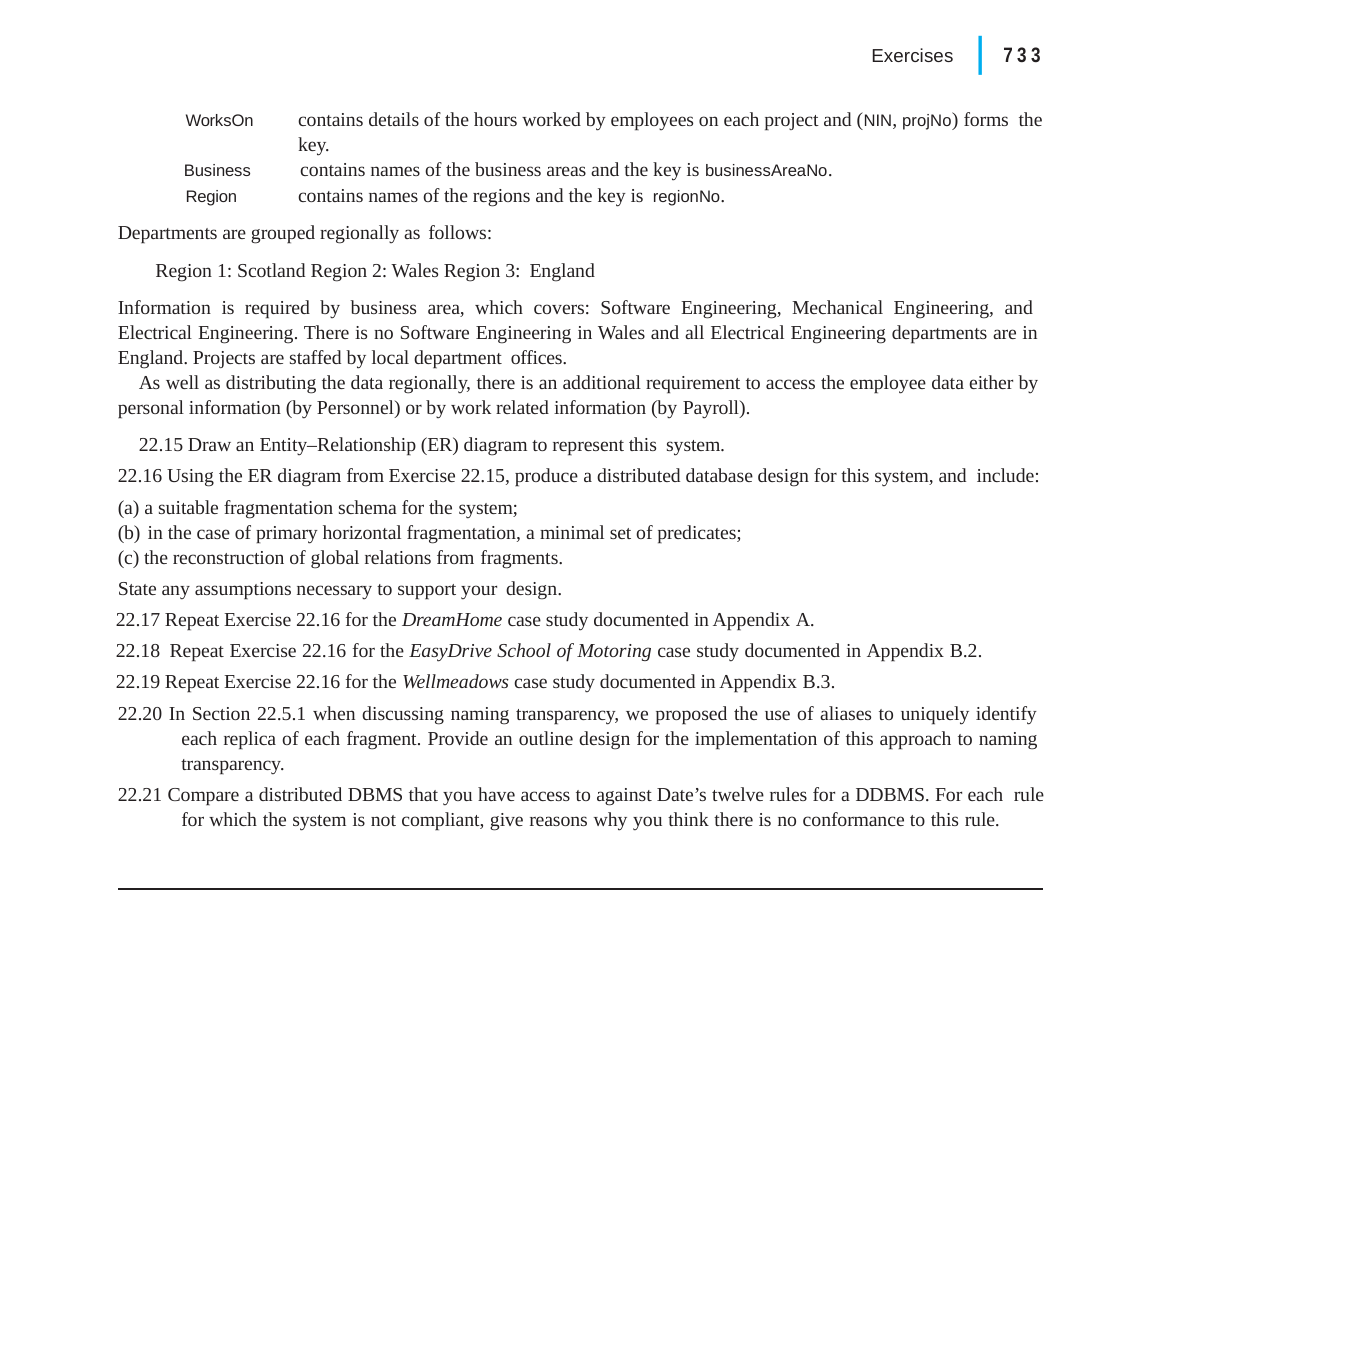

|
Exercises	733
WorksOn	contains details of the hours worked by employees on each project and (NIN, projNo) forms  the key.
Business	contains names of the business areas and the key is businessAreaNo.
contains names of the regions and the key is regionNo.
Region
Departments are grouped regionally as follows:
Region 1: Scotland Region 2: Wales Region 3: England
Information is required by business area, which covers: Software Engineering, Mechanical Engineering, and  Electrical Engineering. There is no Software Engineering in Wales and all Electrical Engineering departments are in  England. Projects are staffed by local department offices.
As well as distributing the data regionally, there is an additional requirement to access the employee data either by  personal information (by Personnel) or by work related information (by Payroll).
22.15 Draw an Entity–Relationship (ER) diagram to represent this system.
22.16 Using the ER diagram from Exercise 22.15, produce a distributed database design for this system, and  include:
(a) a suitable fragmentation schema for the system;
(b) in the case of primary horizontal fragmentation, a minimal set of predicates;
(c) the reconstruction of global relations from fragments.
State any assumptions necessary to support your design.
22.17 Repeat Exercise 22.16 for the DreamHome case study documented in Appendix A.
22.18 Repeat Exercise 22.16 for the EasyDrive School of Motoring case study documented in Appendix B.2.
22.19 Repeat Exercise 22.16 for the Wellmeadows case study documented in Appendix B.3.
22.20 In Section 22.5.1 when discussing naming transparency, we proposed the use of aliases to uniquely identify  each replica of each fragment. Provide an outline design for the implementation of this approach to naming  transparency.
22.21 Compare a distributed DBMS that you have access to against Date’s twelve rules for a DDBMS. For each  rule for which the system is not compliant, give reasons why you think there is no conformance to this rule.